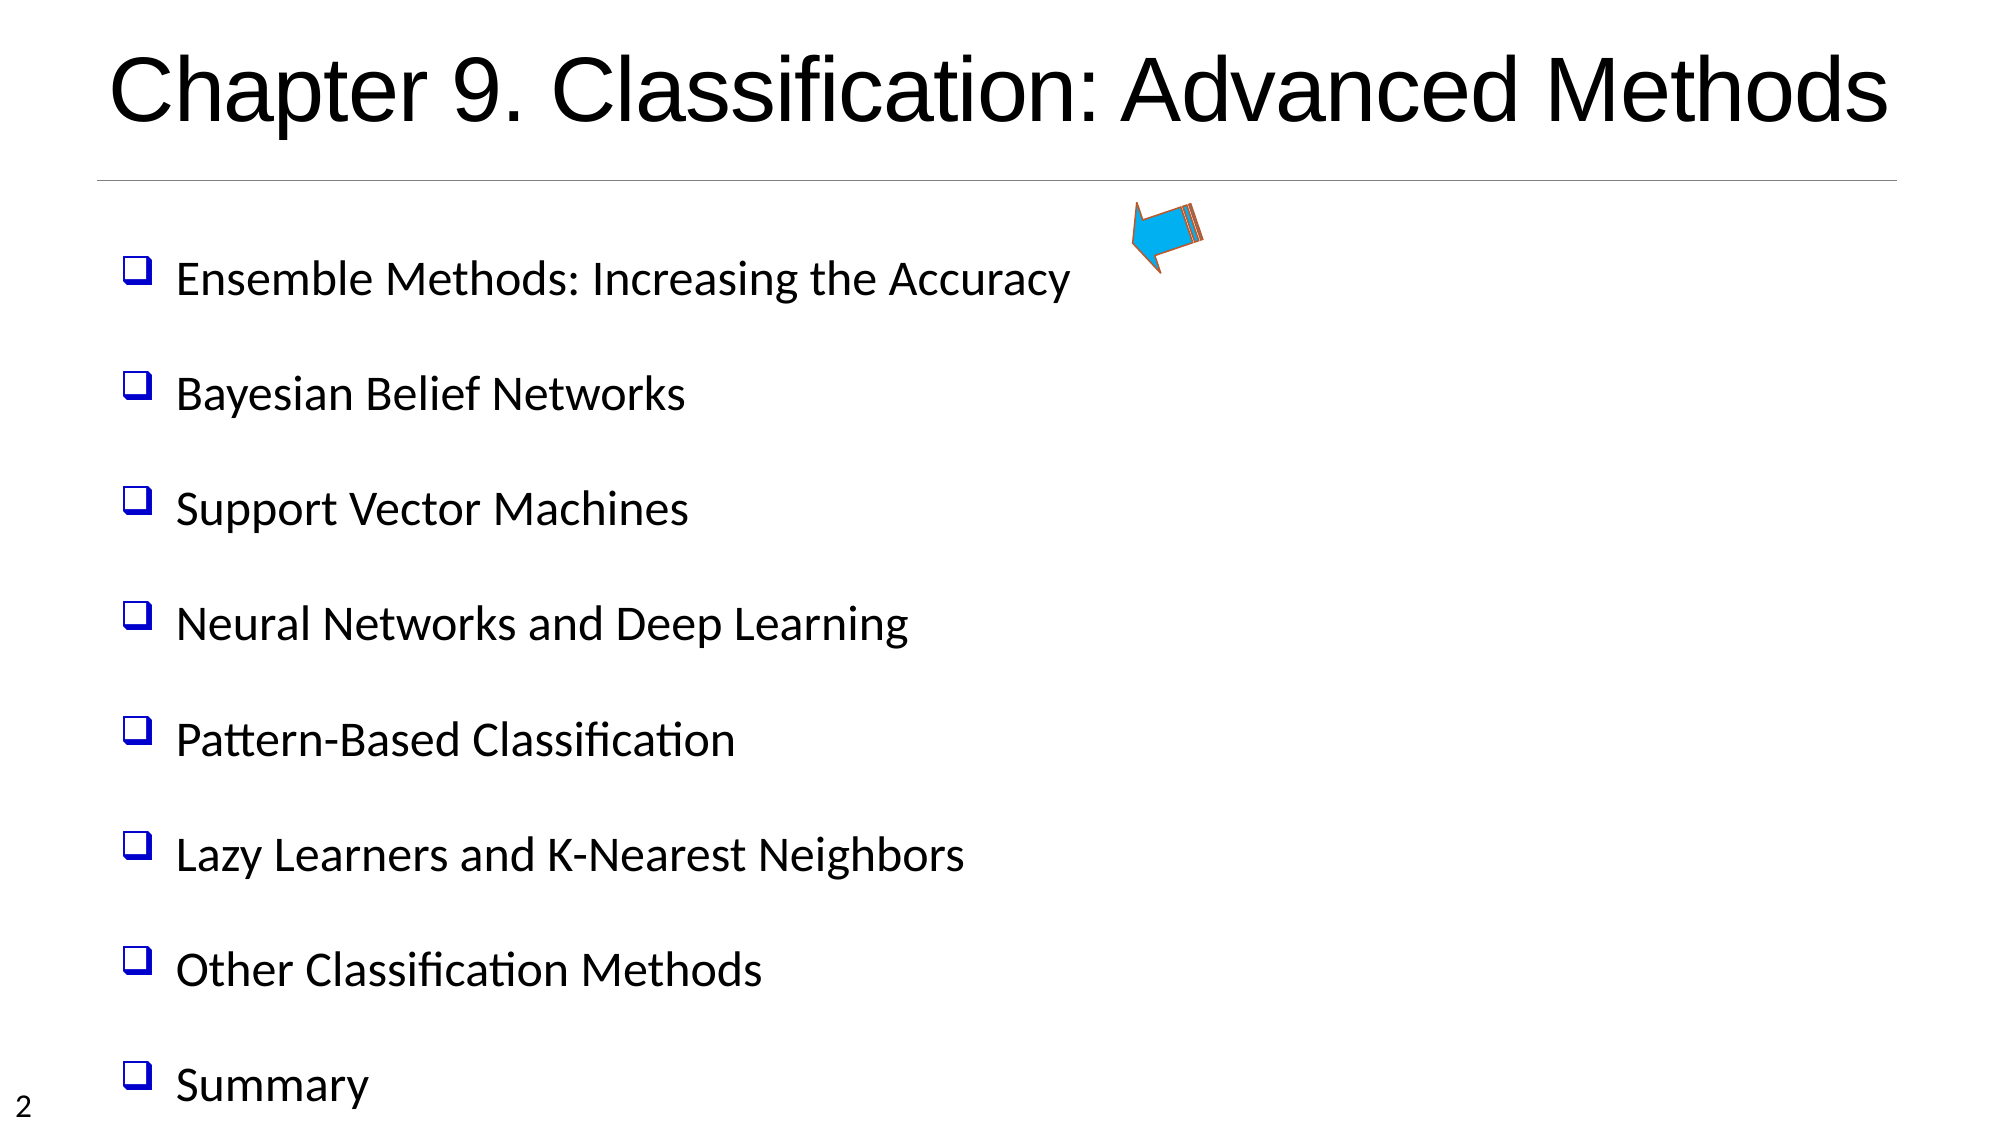

Chapter 9. Classification: Advanced Methods

Ensemble Methods: Increasing the Accuracy
Bayesian Belief Networks
Support Vector Machines
Neural Networks and Deep Learning
Pattern-Based Classification
Lazy Learners and K-Nearest Neighbors
Other Classification Methods
Summary